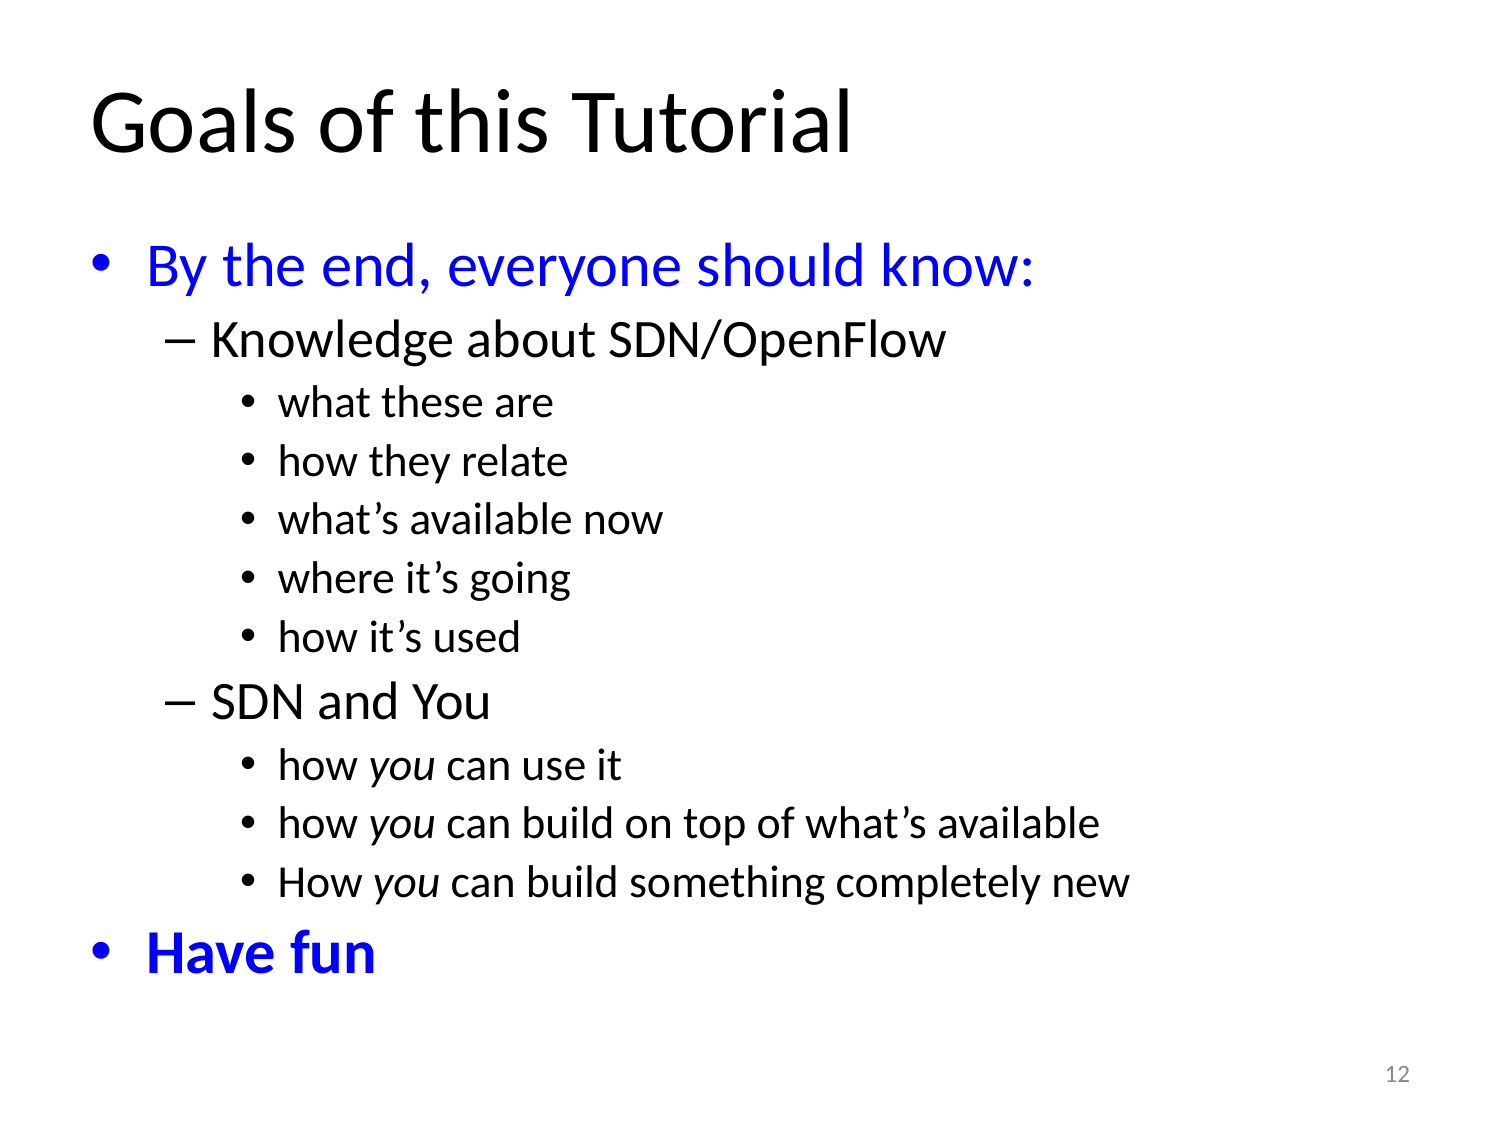

# Goals of this Tutorial
By the end, everyone should know:
Knowledge about SDN/OpenFlow
what these are
how they relate
what’s available now
where it’s going
how it’s used
SDN and You
how you can use it
how you can build on top of what’s available
How you can build something completely new
Have fun
12